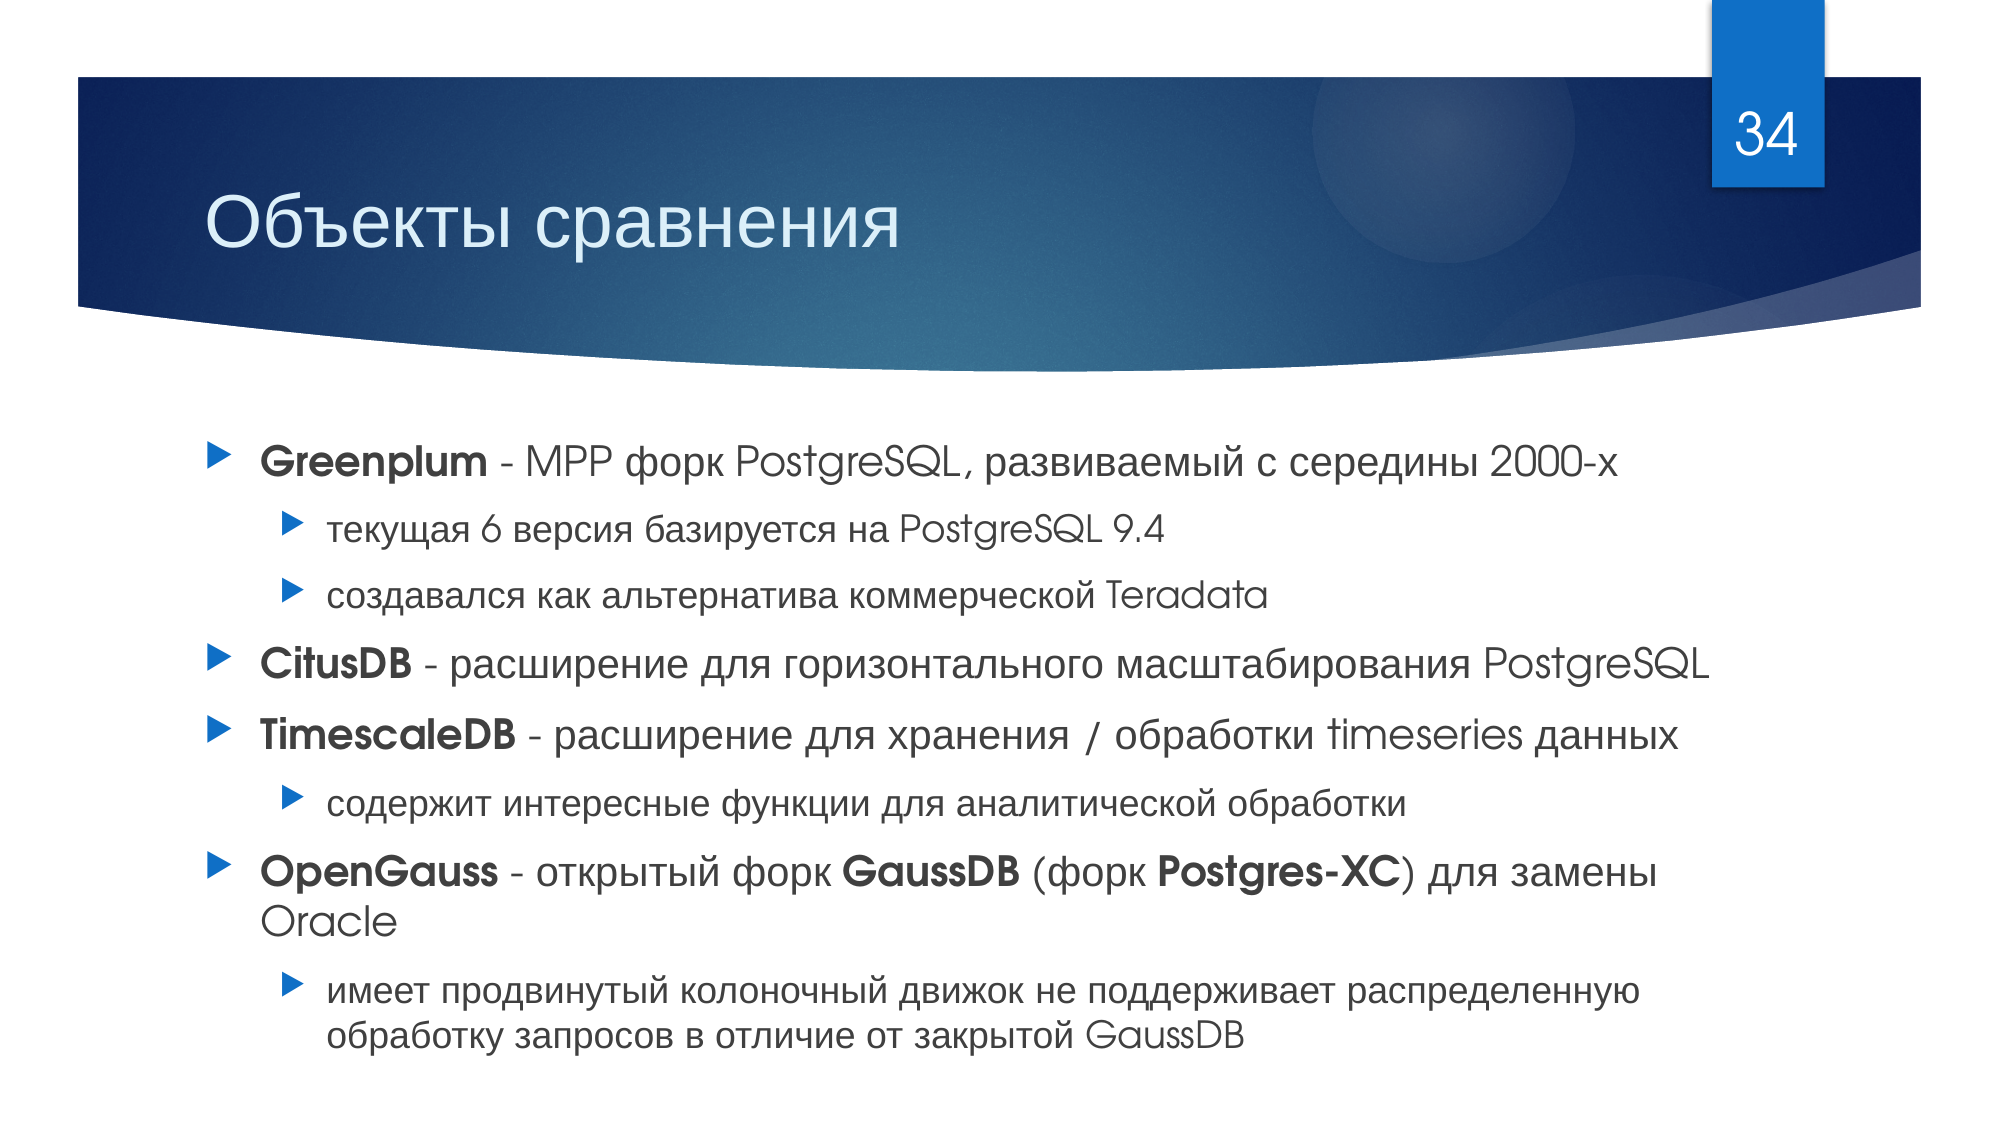

34
# Объекты сравнения
Greenplum - MPP форк PostgreSQL, развиваемый с середины 2000-х
текущая 6 версия базируется на PostgreSQL 9.4
создавался как альтернатива коммерческой Teradata
CitusDB - расширение для горизонтального масштабирования PostgreSQL
TimescaleDB - расширение для хранения / обработки timeseries данных
содержит интересные функции для аналитической обработки
OpenGauss - открытый форк GaussDB (форк Postgres-XC) для замены Oracle
имеет продвинутый колоночный движок не поддерживает распределенную обработку запросов в отличие от закрытой GaussDB